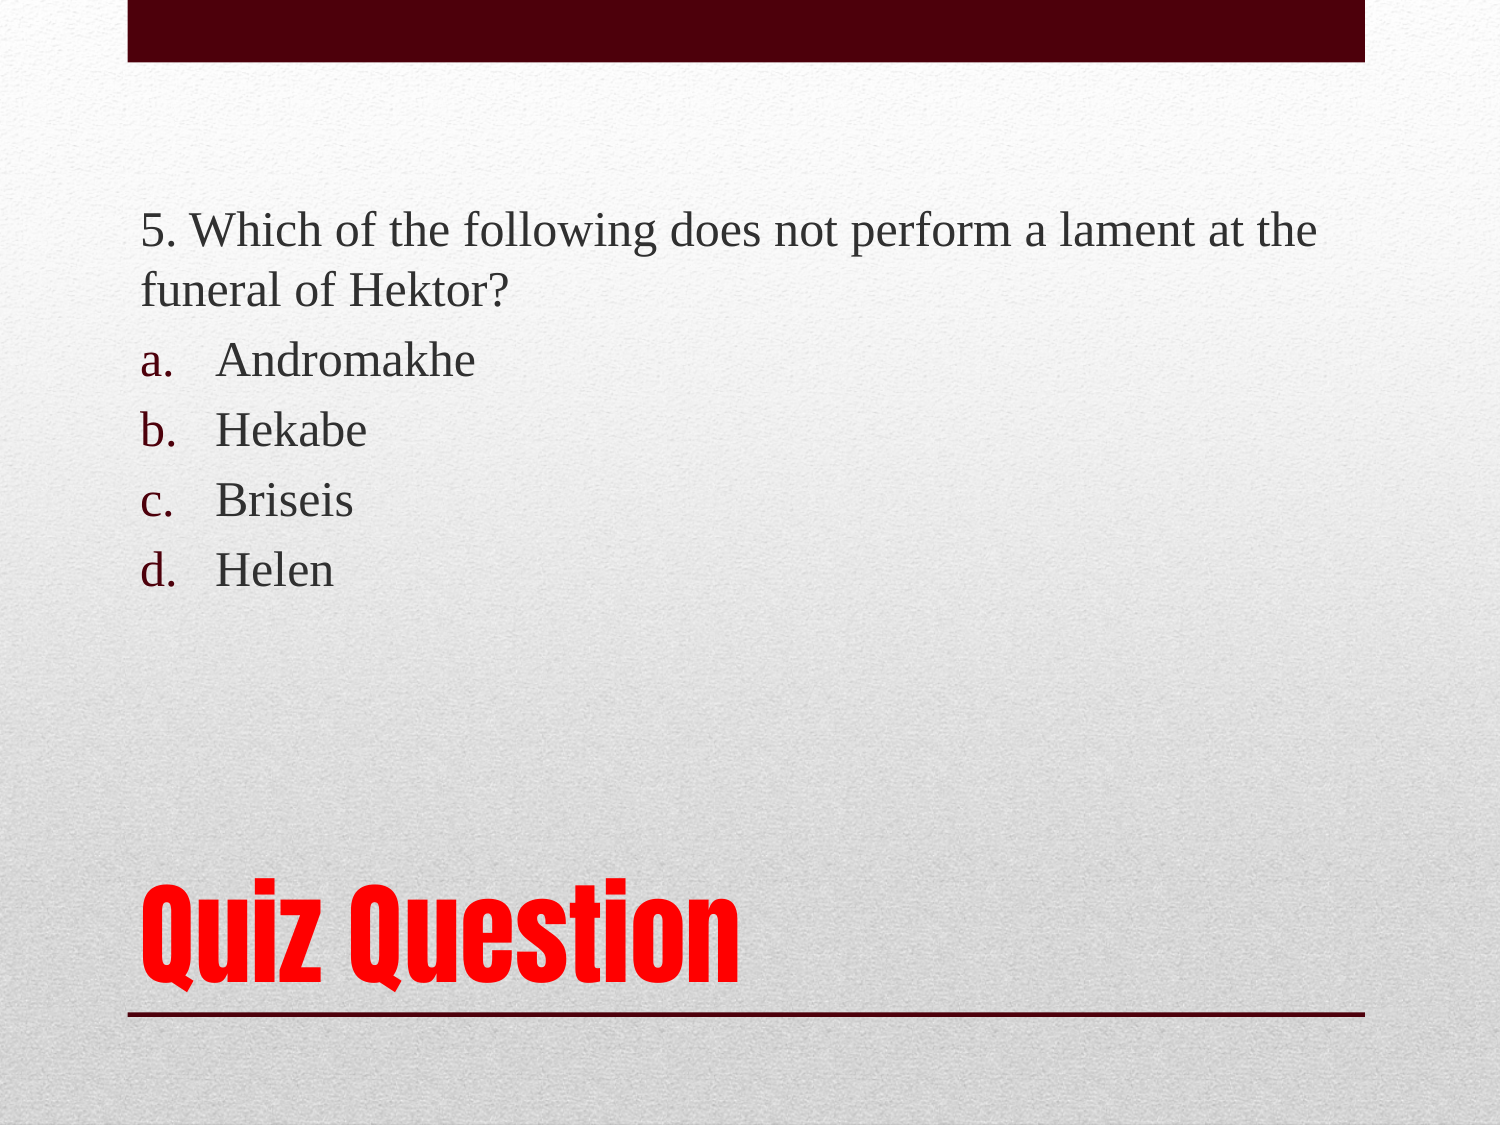

5. Which of the following does not perform a lament at the funeral of Hektor?
Andromakhe
Hekabe
Briseis
Helen

# Quiz Question